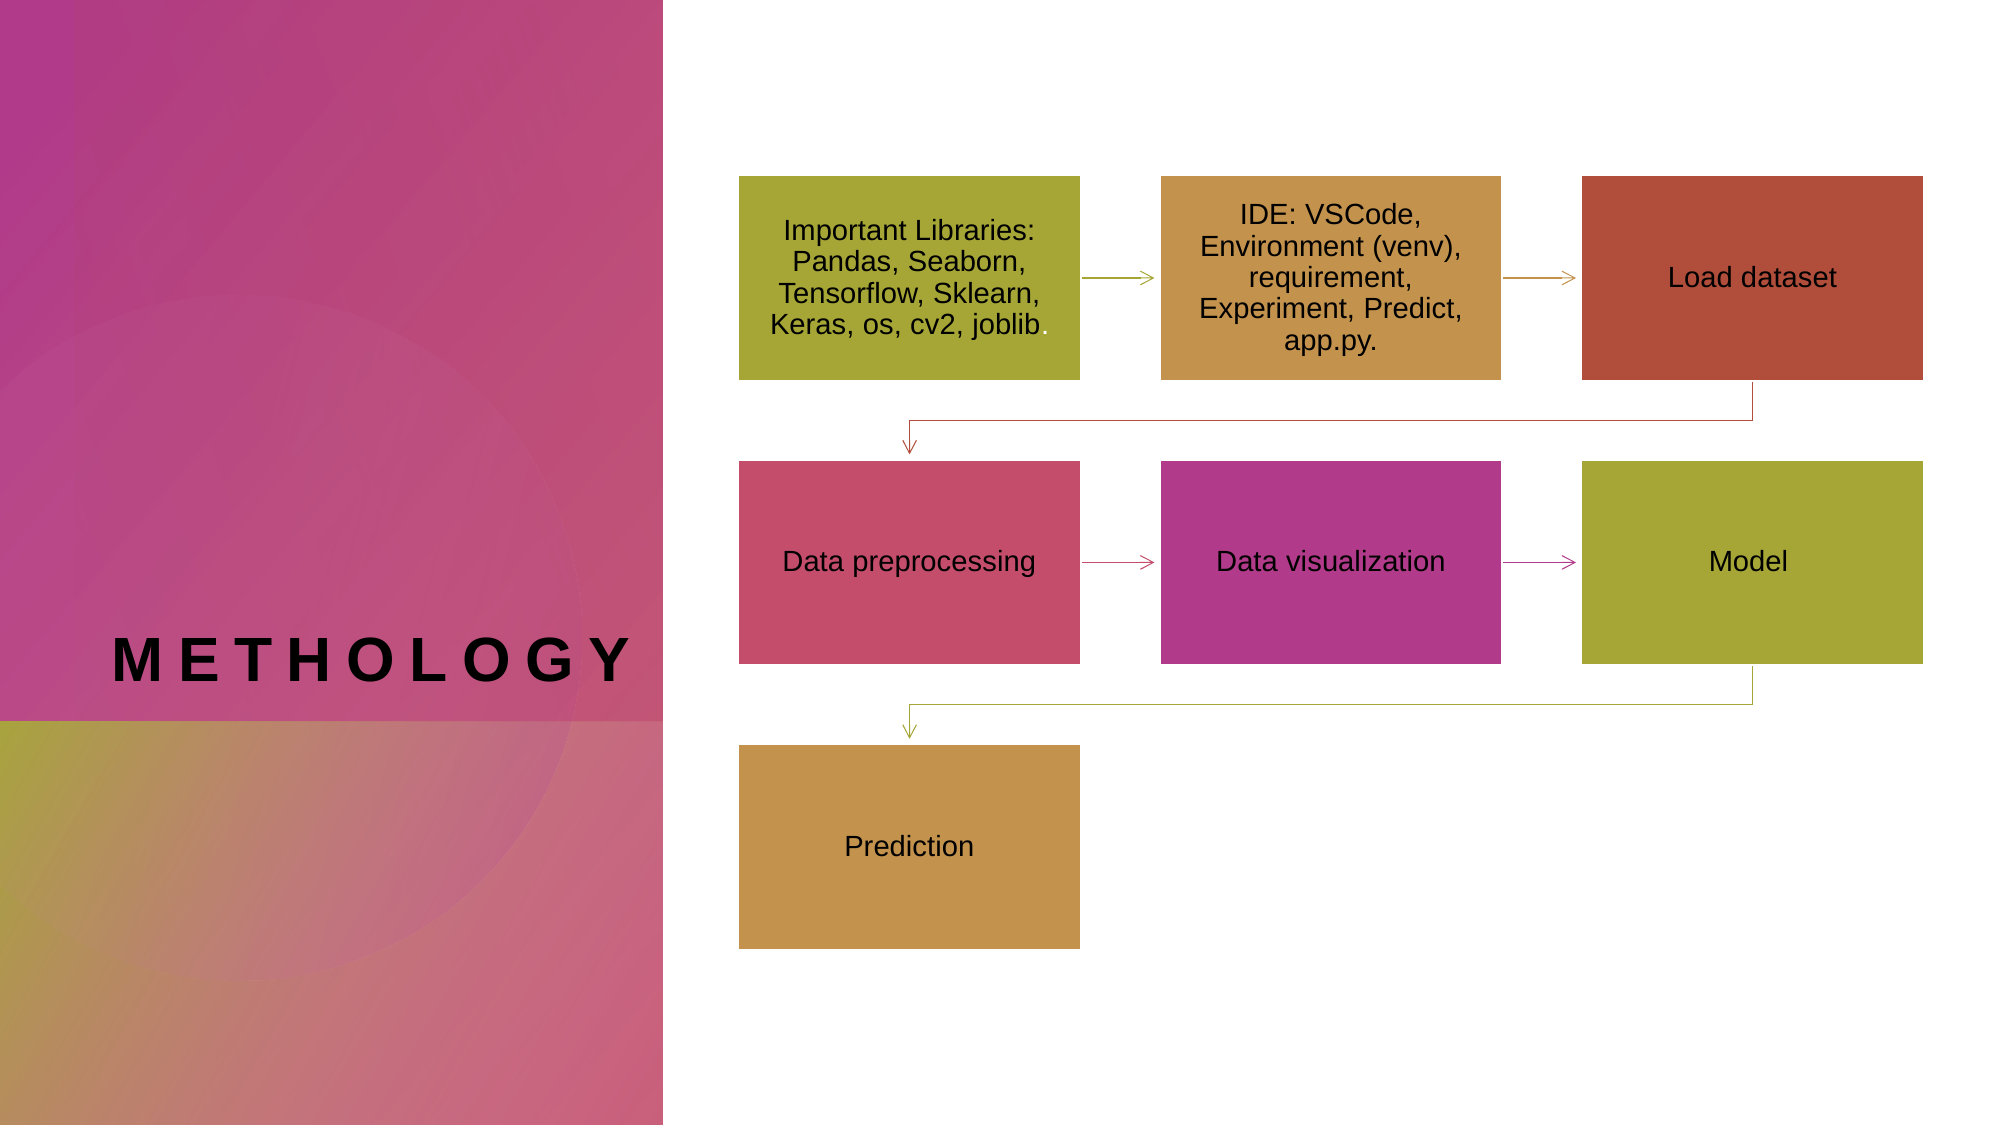

Important Libraries: Pandas, Seaborn, Tensorflow, Sklearn, Keras, os, cv2, joblib.

IDE: VSCode, Environment (venv), requirement, Experiment, Predict, app.py.

Load dataset

Data preprocessing

Data visualization

Model
Prediction
# METHOLOGY